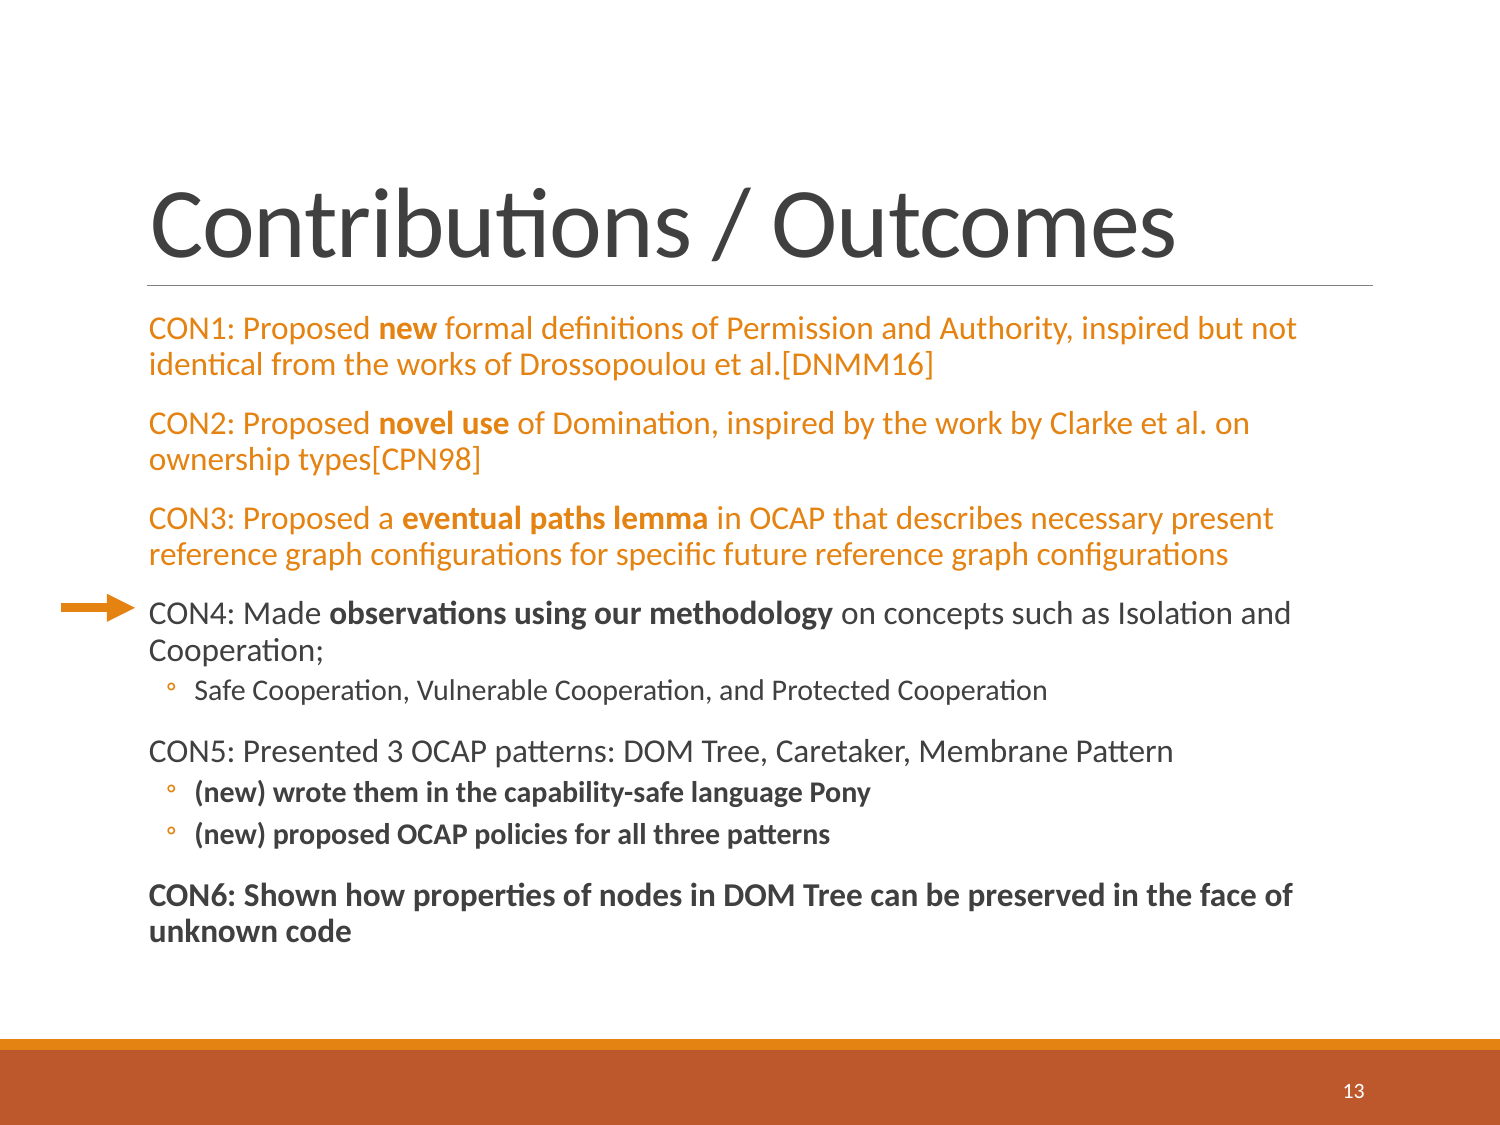

# Contributions / Outcomes
CON1: Proposed new formal definitions of Permission and Authority, inspired but not identical from the works of Drossopoulou et al.[DNMM16]
CON2: Proposed novel use of Domination, inspired by the work by Clarke et al. on ownership types[CPN98]
CON3: Proposed a eventual paths lemma in OCAP that describes necessary present reference graph configurations for specific future reference graph configurations
CON4: Made observations using our methodology on concepts such as Isolation and Cooperation;
Safe Cooperation, Vulnerable Cooperation, and Protected Cooperation
CON5: Presented 3 OCAP patterns: DOM Tree, Caretaker, Membrane Pattern
(new) wrote them in the capability-safe language Pony
(new) proposed OCAP policies for all three patterns
CON6: Shown how properties of nodes in DOM Tree can be preserved in the face of unknown code
13